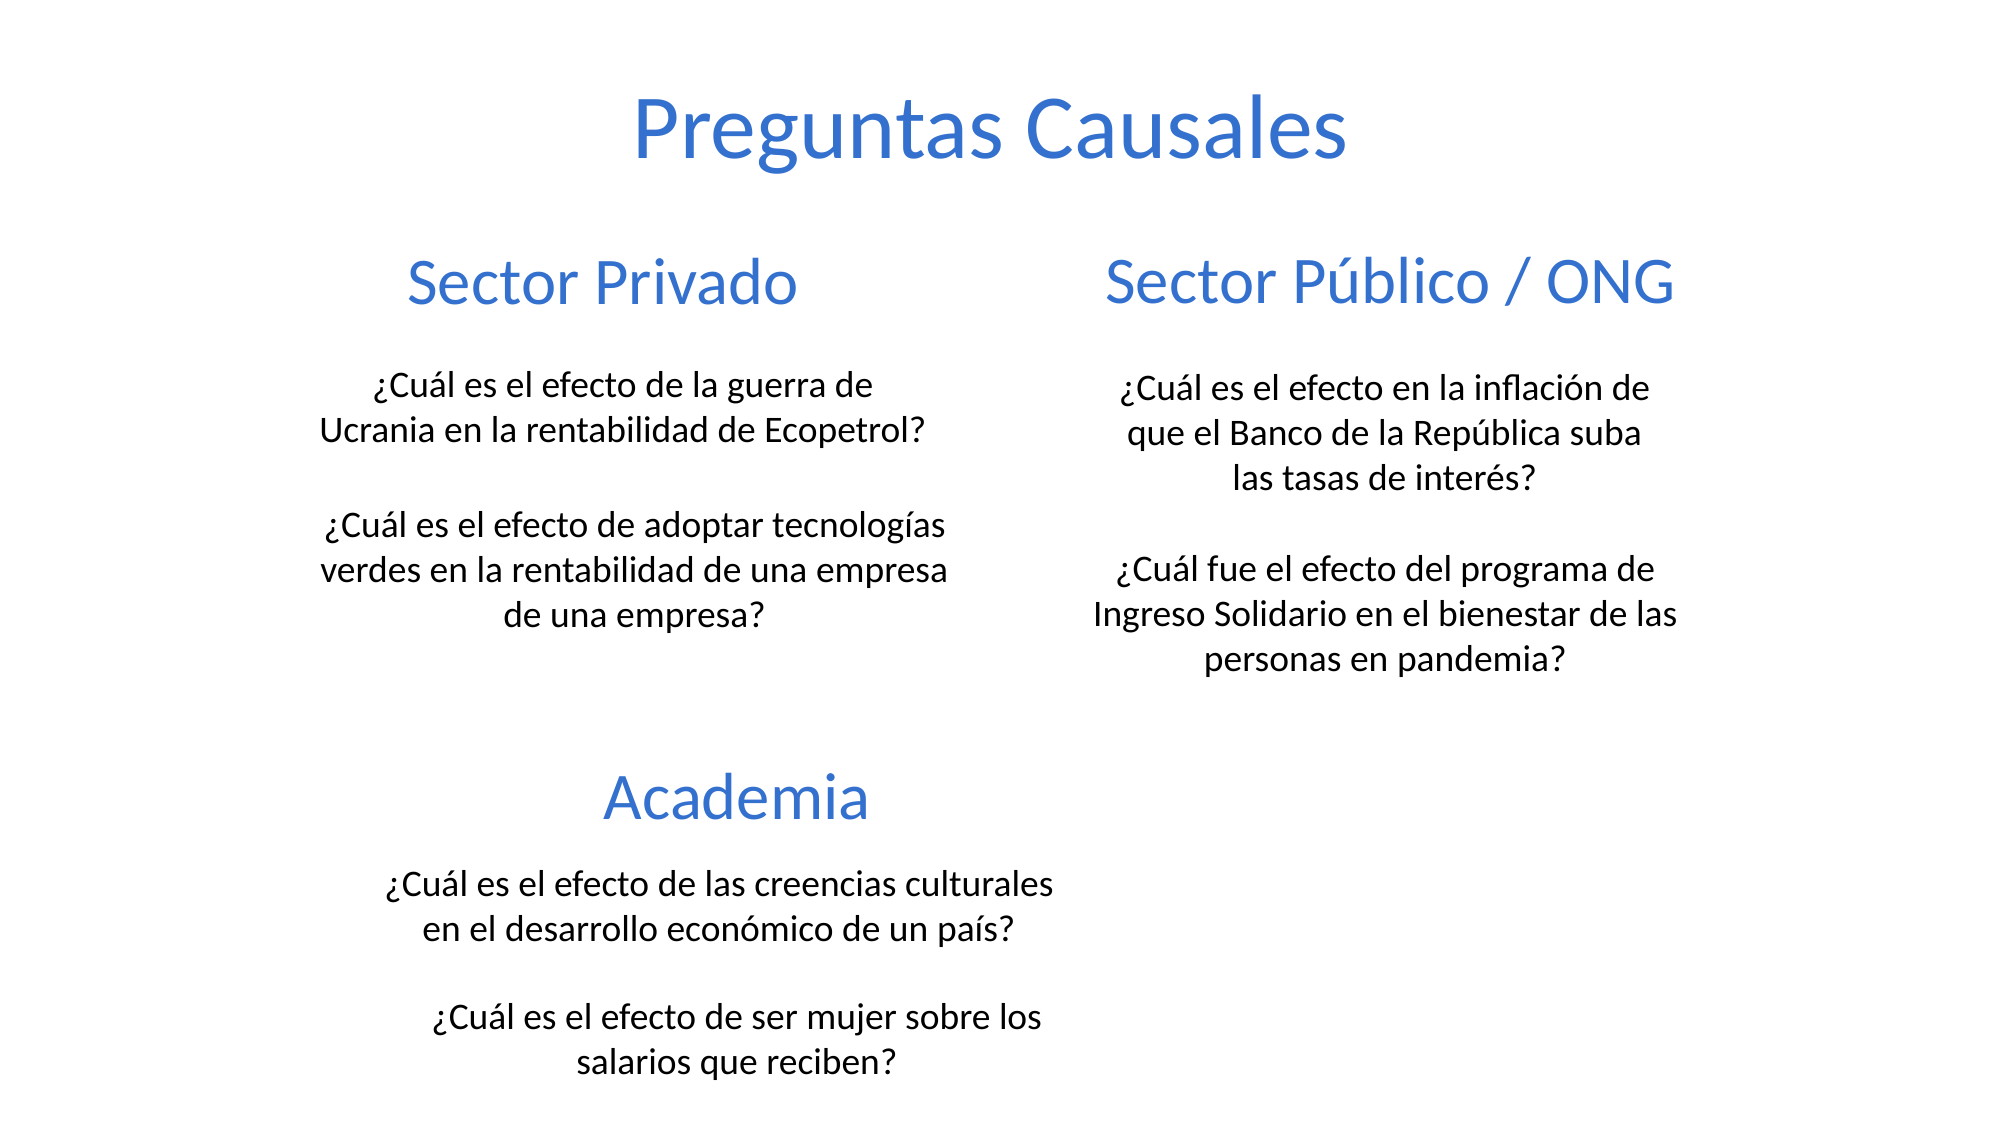

Preguntas Causales
Sector Público / ONG
Sector Privado
¿Cuál es el efecto de la guerra de Ucrania en la rentabilidad de Ecopetrol?
¿Cuál es el efecto en la inflación de que el Banco de la República suba las tasas de interés?
¿Cuál es el efecto de adoptar tecnologías verdes en la rentabilidad de una empresa de una empresa?
¿Cuál fue el efecto del programa de Ingreso Solidario en el bienestar de las personas en pandemia?
Academia
¿Cuál es el efecto de las creencias culturales en el desarrollo económico de un país?
¿Cuál es el efecto de ser mujer sobre los salarios que reciben?